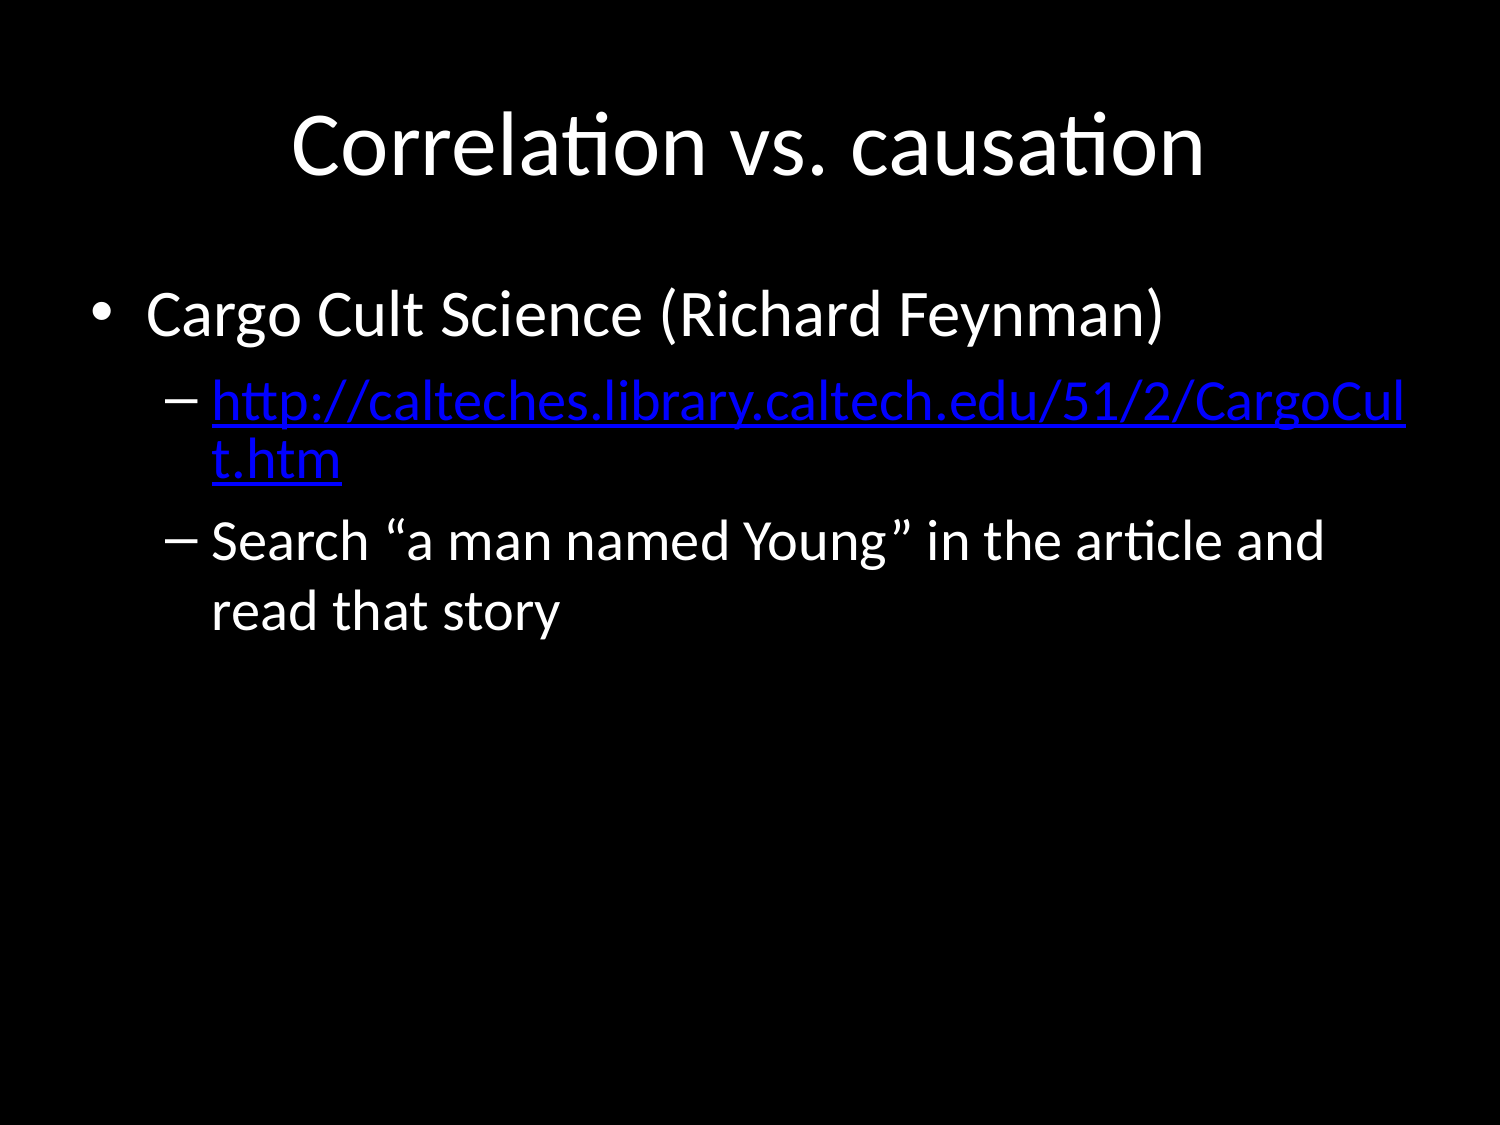

# Correlation vs. causation
Cargo Cult Science (Richard Feynman)
http://calteches.library.caltech.edu/51/2/CargoCult.htm
Search “a man named Young” in the article and read that story